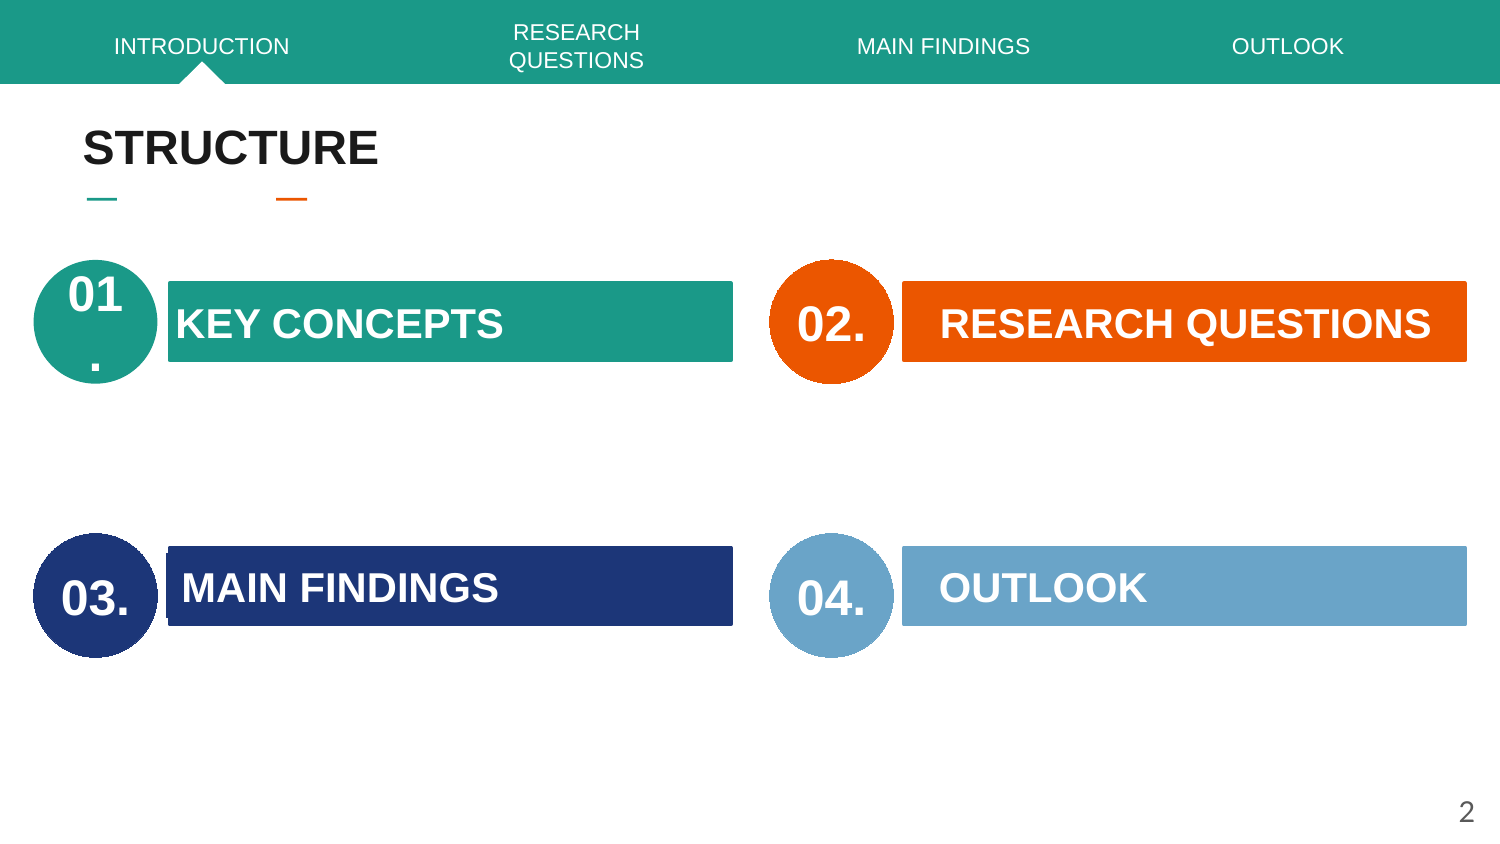

INTRODUCTION
RESEARCH QUESTIONS
MAIN FINDINGS
OUTLOOK

STRUCTURE

01.

02.

KEY CONCEPTS

RESEARCH QUESTIONS

03.

04.

MAIN FINDINGS

OUTLOOK

2